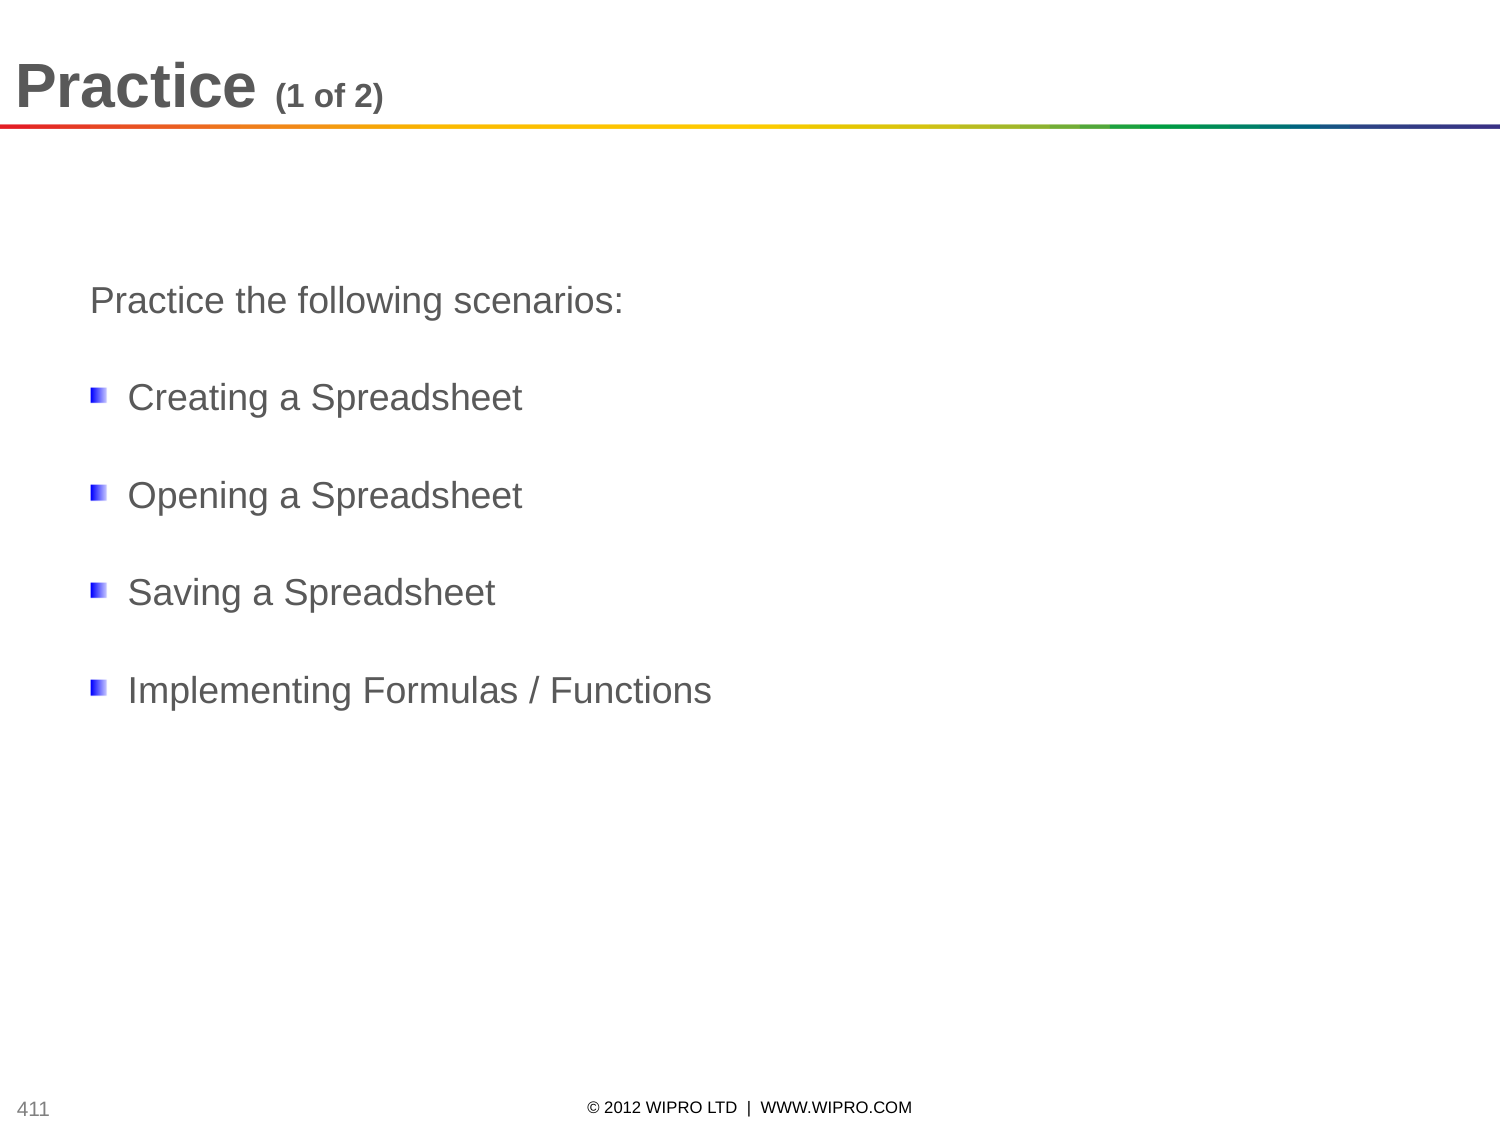

Practice (1 of 2)
Practice the following scenarios:
Creating a Spreadsheet
Opening a Spreadsheet
Saving a Spreadsheet
Implementing Formulas / Functions